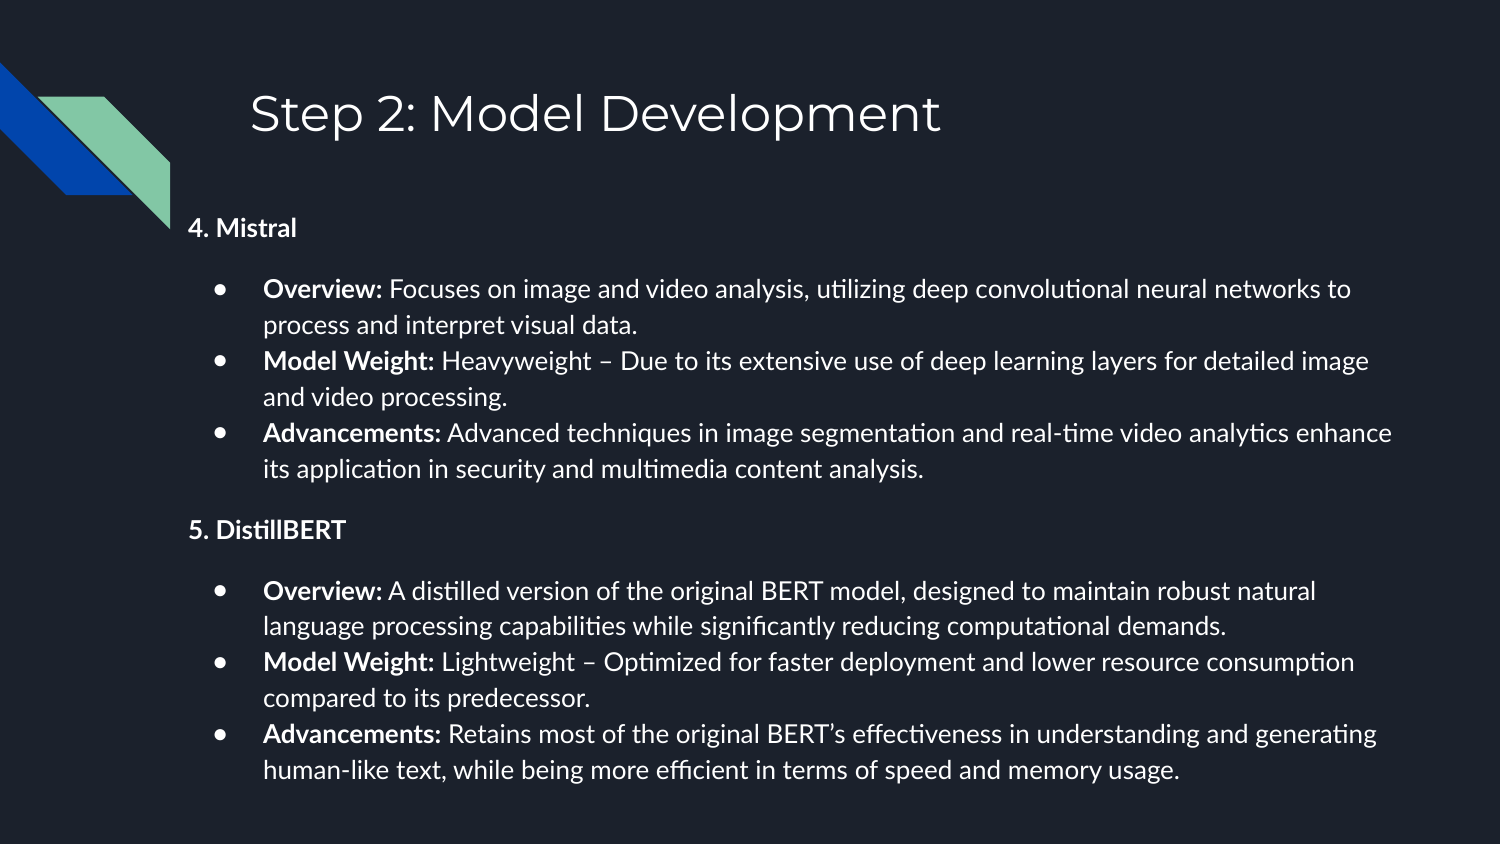

# Step 2: Model Development

4. Mistral
Overview: Focuses on image and video analysis, utilizing deep convolutional neural networks to process and interpret visual data.
Model Weight: Heavyweight – Due to its extensive use of deep learning layers for detailed image and video processing.
Advancements: Advanced techniques in image segmentation and real-time video analytics enhance its application in security and multimedia content analysis.
5. DistillBERT
Overview: A distilled version of the original BERT model, designed to maintain robust natural language processing capabilities while significantly reducing computational demands.
Model Weight: Lightweight – Optimized for faster deployment and lower resource consumption compared to its predecessor.
Advancements: Retains most of the original BERT’s effectiveness in understanding and generating human-like text, while being more efficient in terms of speed and memory usage.